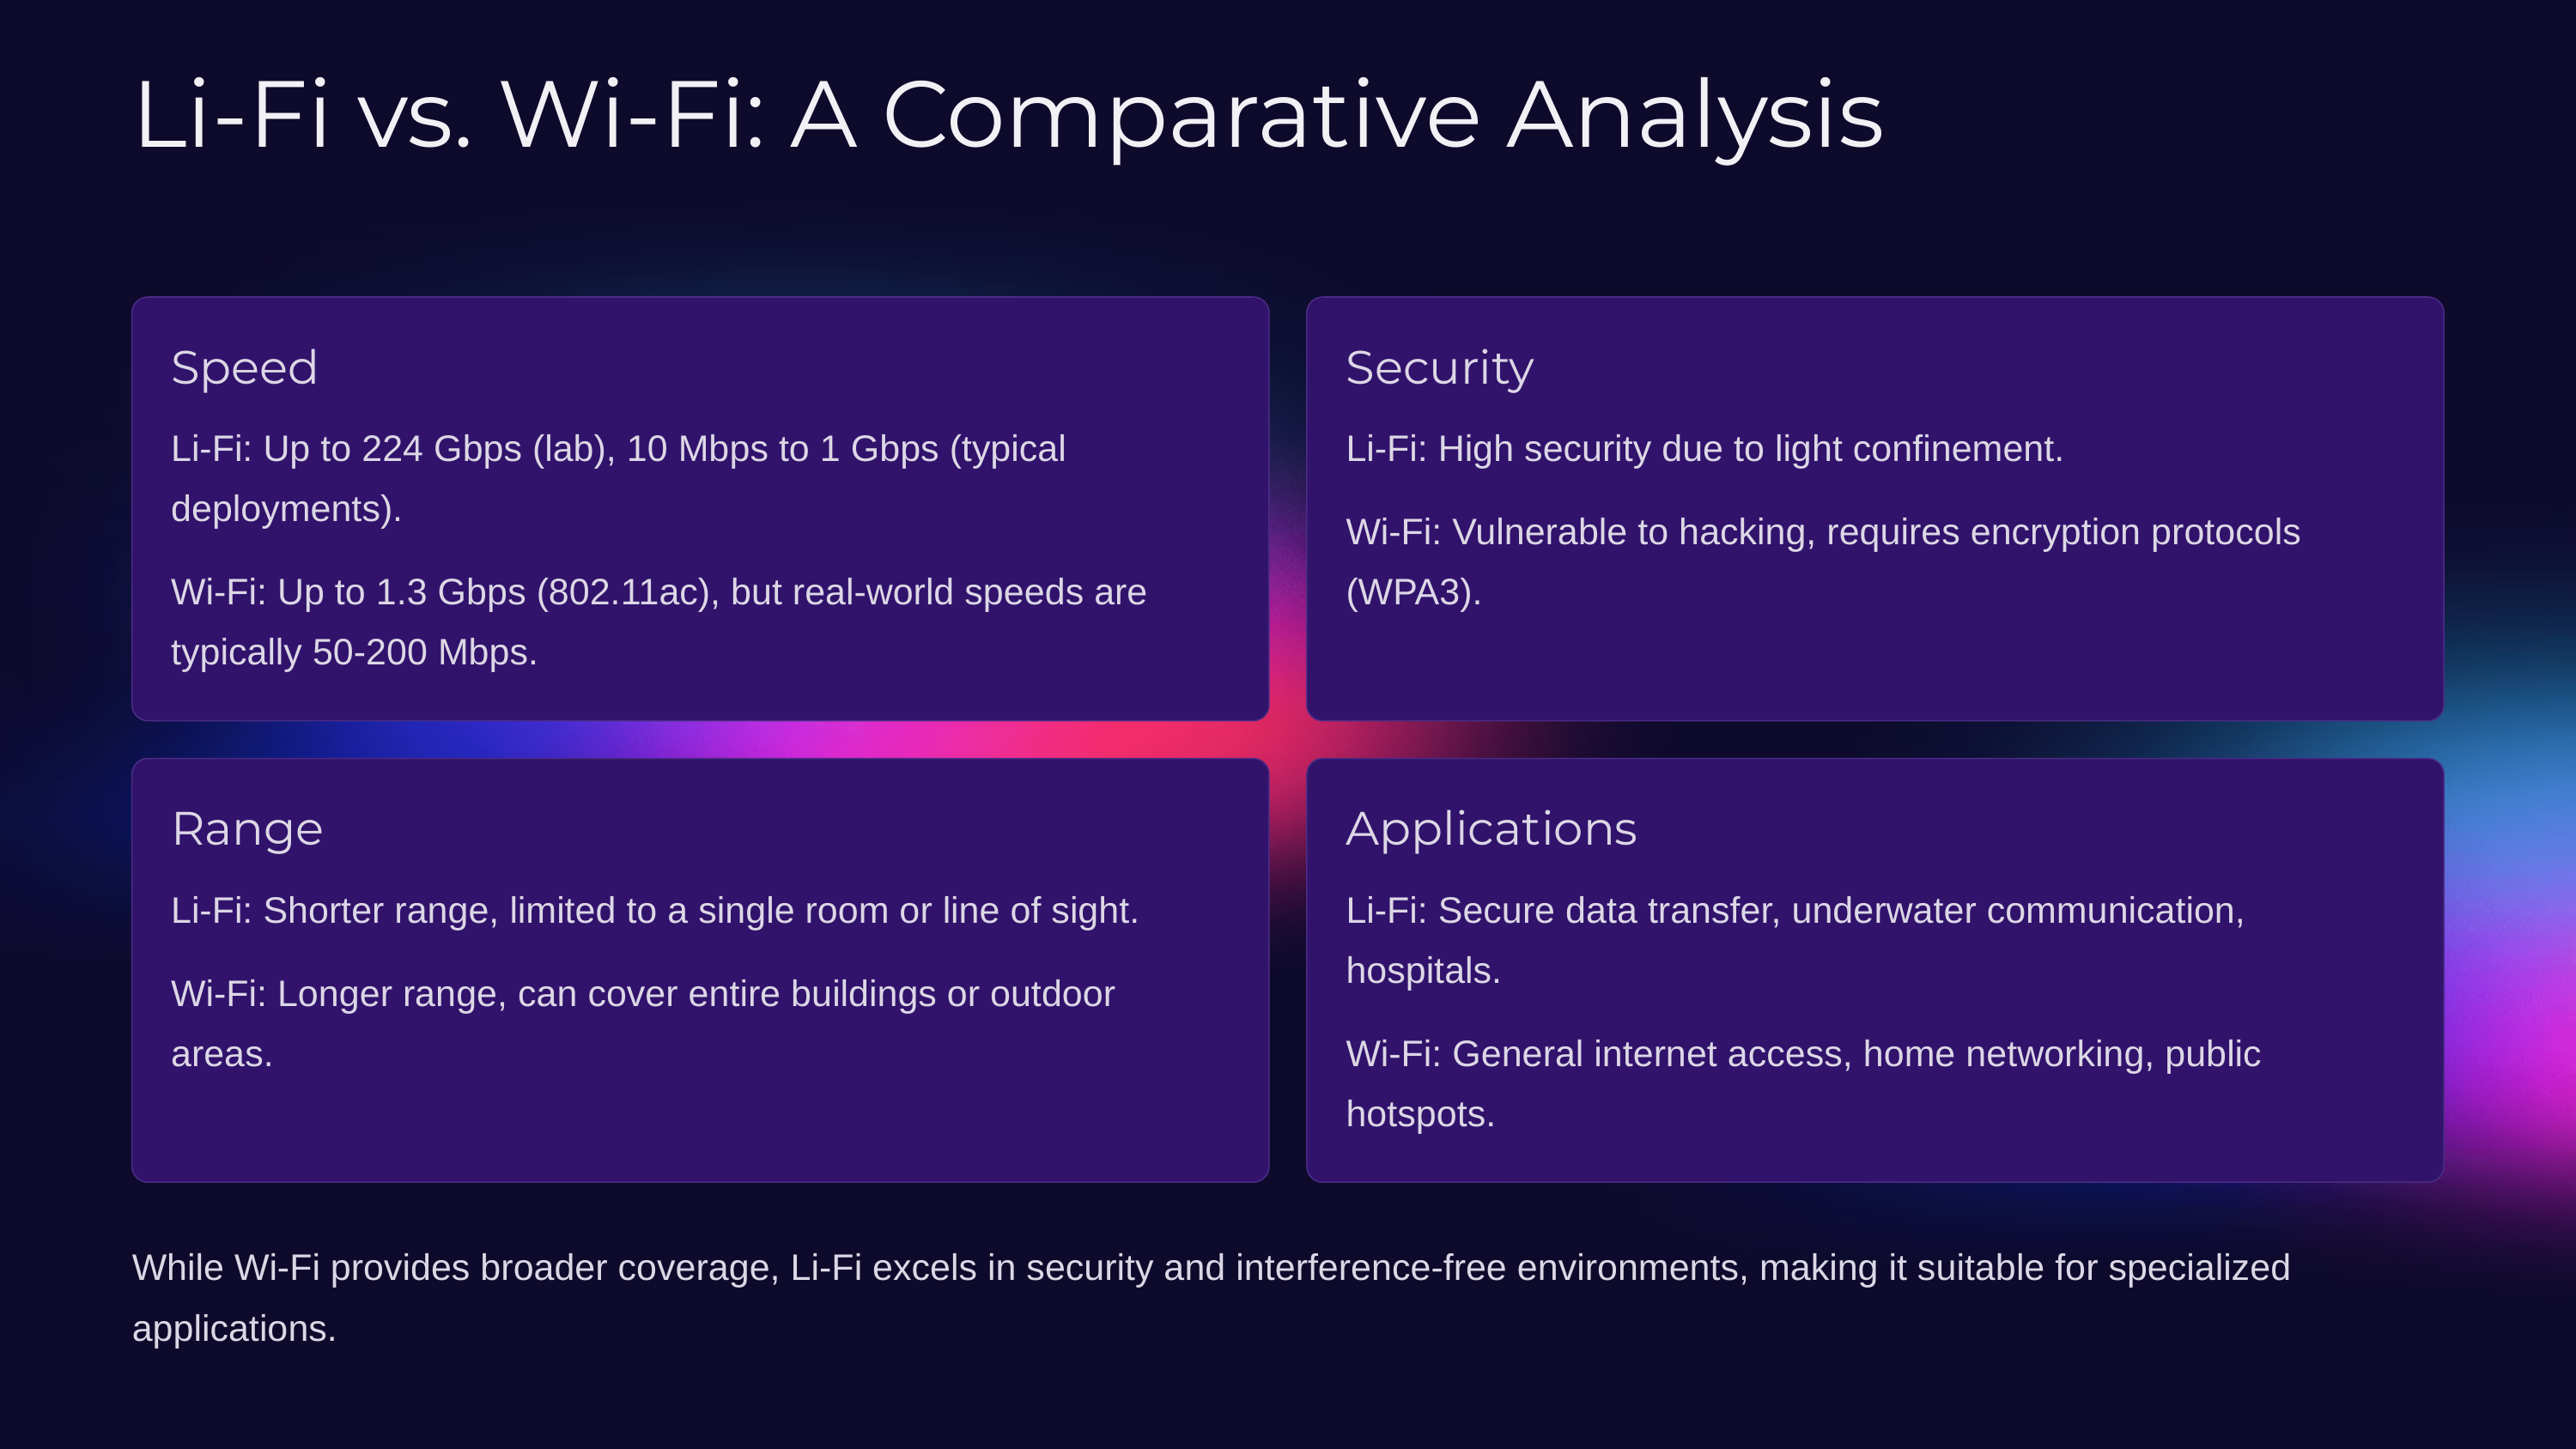

Li-Fi vs. Wi-Fi: A Comparative Analysis

Speed

Security

Li-Fi: Up to 224 Gbps (lab), 10 Mbps to 1 Gbps (typical deployments).

Li-Fi: High security due to light confinement.

Wi-Fi: Vulnerable to hacking, requires encryption protocols (WPA3).

Wi-Fi: Up to 1.3 Gbps (802.11ac), but real-world speeds are typically 50-200 Mbps.

Range

Applications

Li-Fi: Shorter range, limited to a single room or line of sight.

Li-Fi: Secure data transfer, underwater communication, hospitals.

Wi-Fi: Longer range, can cover entire buildings or outdoor areas.

Wi-Fi: General internet access, home networking, public hotspots.

While Wi-Fi provides broader coverage, Li-Fi excels in security and interference-free environments, making it suitable for specialized applications.